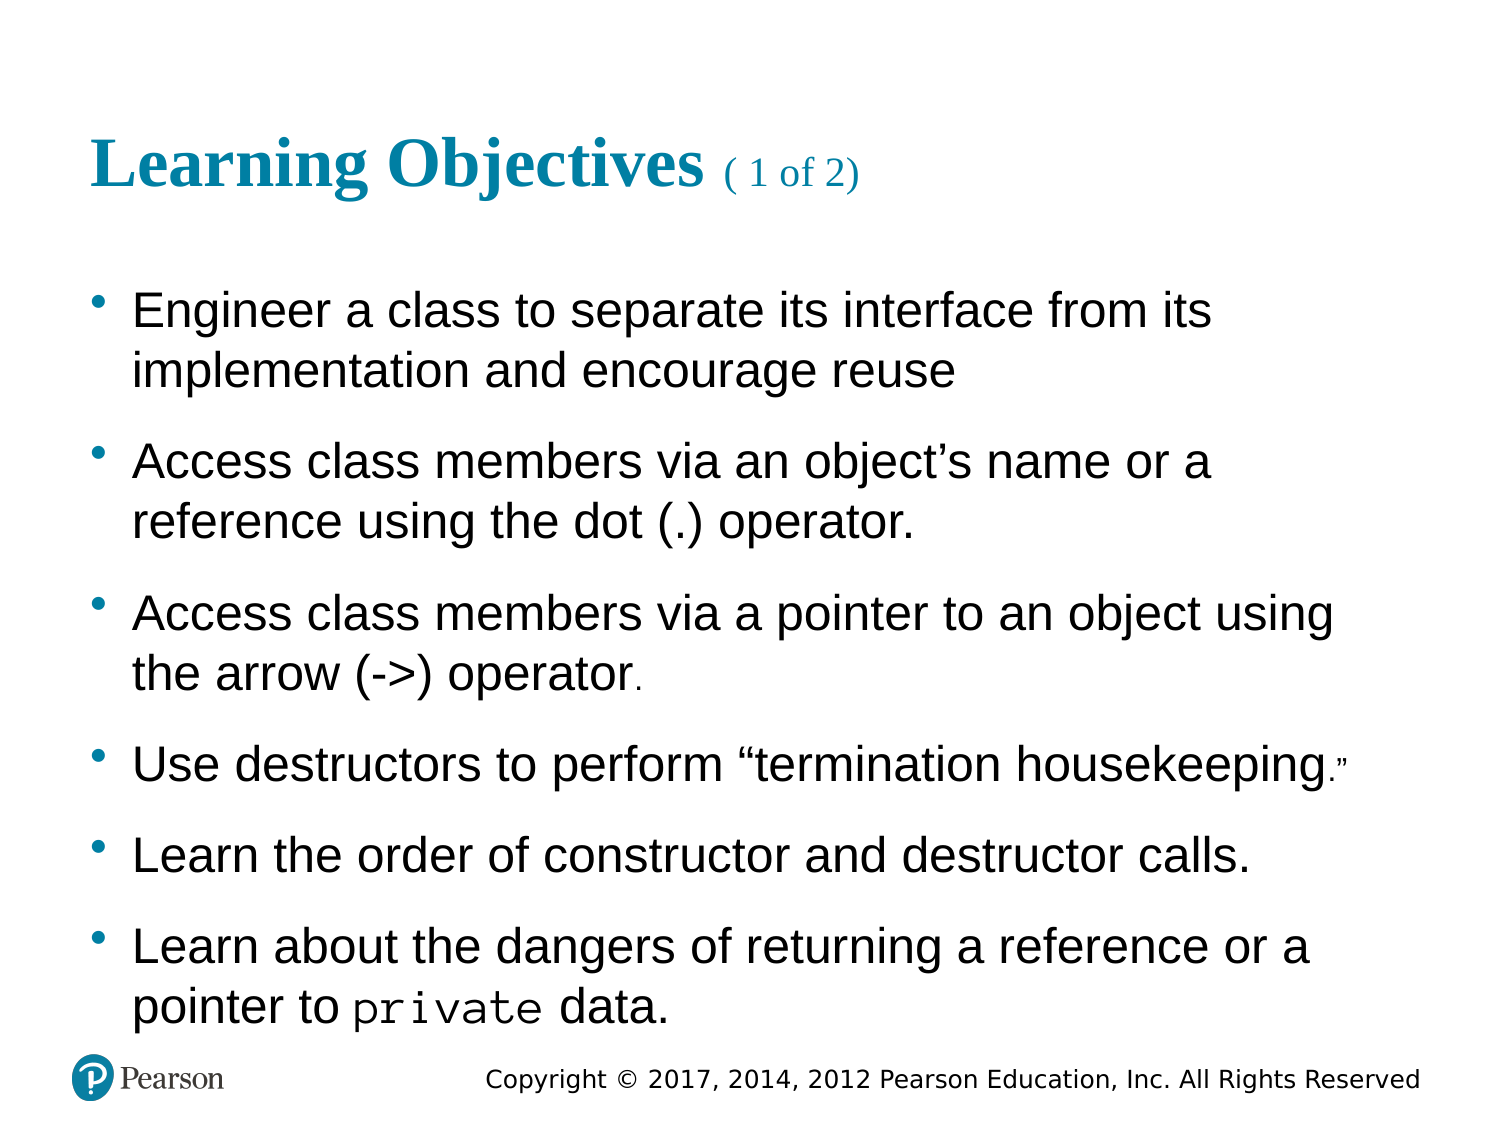

# Learning Objectives ( 1 of 2)
Engineer a class to separate its interface from its implementation and encourage reuse
Access class members via an object’s name or a reference using the dot (.) operator.
Access class members via a pointer to an object using the arrow (->) operator.
Use destructors to perform “termination housekeeping.”
Learn the order of constructor and destructor calls.
Learn about the dangers of returning a reference or a pointer to private data.